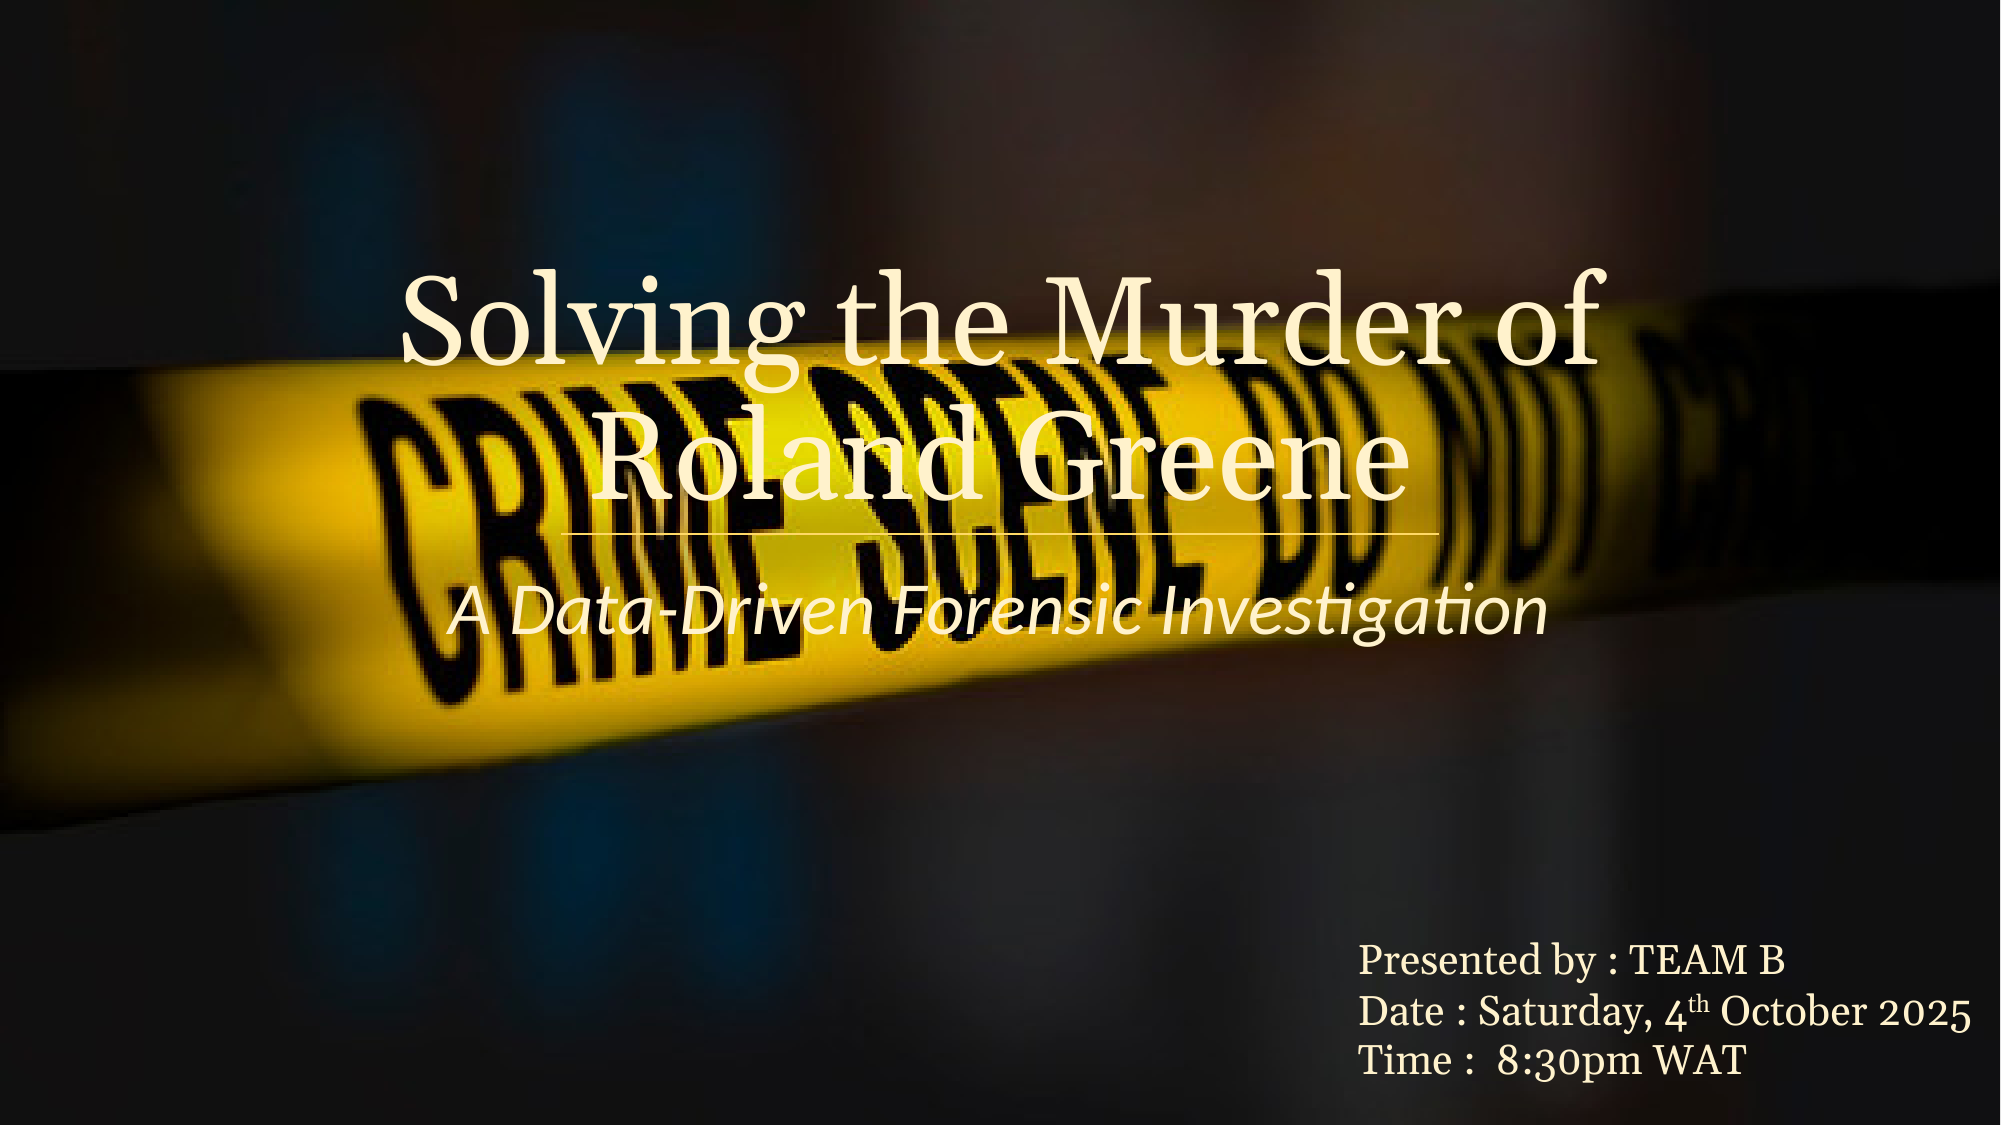

# Solving the Murder of Roland Greene
A Data-Driven Forensic Investigation
Presented by : TEAM B
Date : Saturday, 4th October 2025
Time :  8:30pm WAT